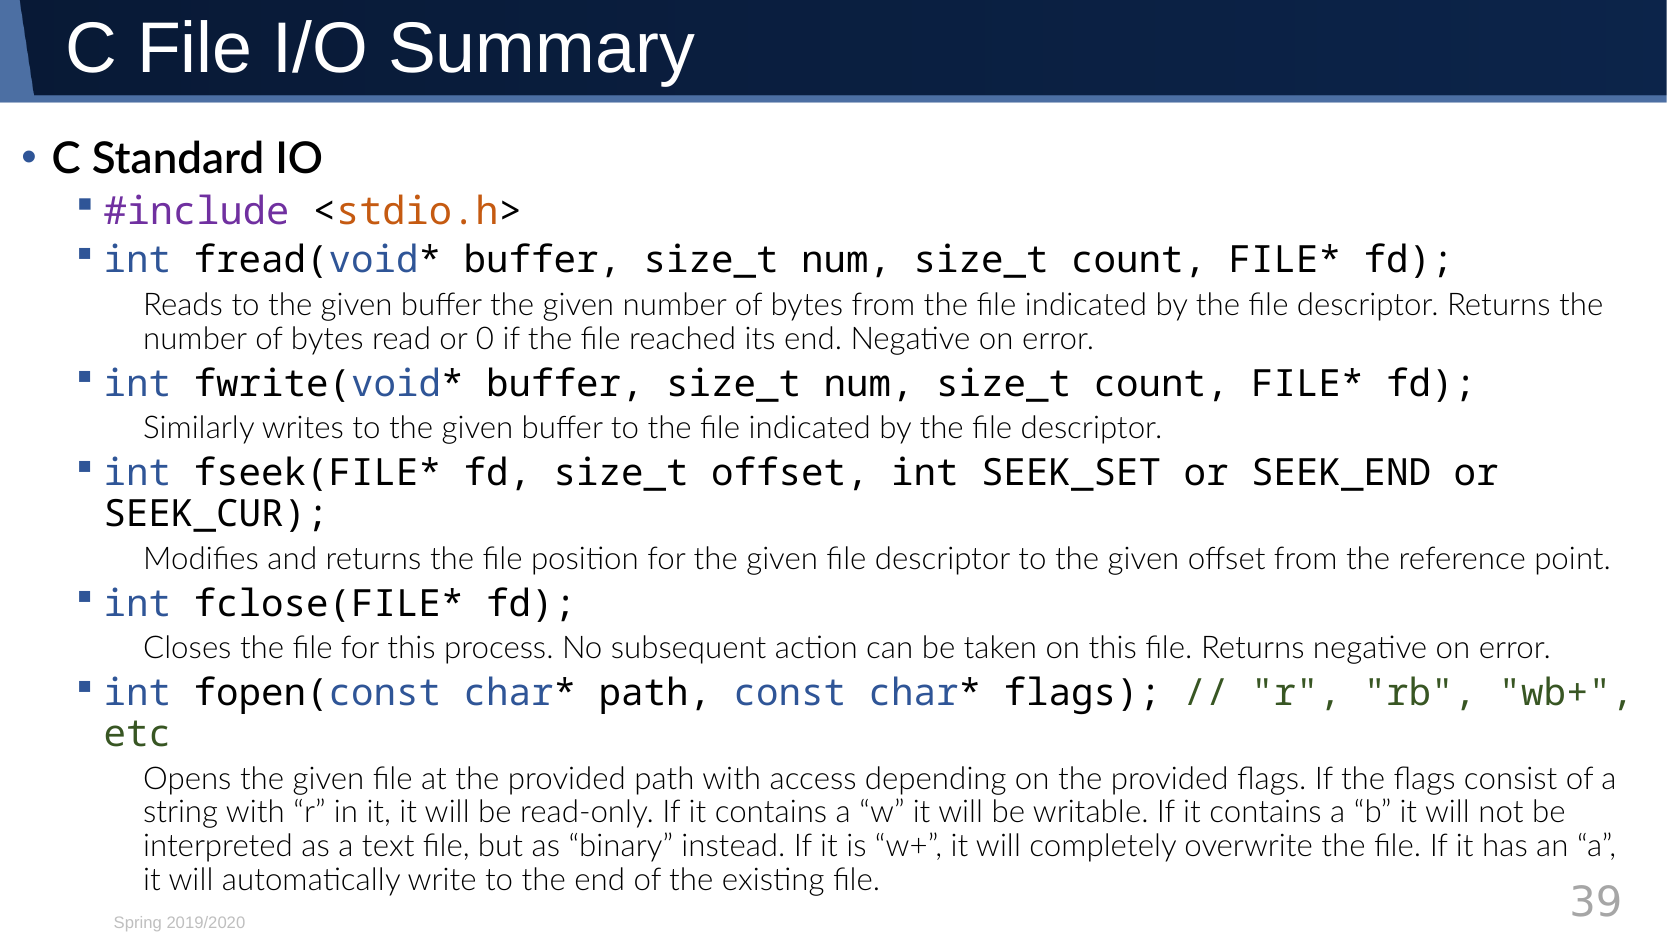

# C File I/O Summary
C Standard IO
#include <stdio.h>
int fread(void* buffer, size_t num, size_t count, FILE* fd);
Reads to the given buffer the given number of bytes from the file indicated by the file descriptor. Returns the number of bytes read or 0 if the file reached its end. Negative on error.
int fwrite(void* buffer, size_t num, size_t count, FILE* fd);
Similarly writes to the given buffer to the file indicated by the file descriptor.
int fseek(FILE* fd, size_t offset, int SEEK_SET or SEEK_END or SEEK_CUR);
Modifies and returns the file position for the given file descriptor to the given offset from the reference point.
int fclose(FILE* fd);
Closes the file for this process. No subsequent action can be taken on this file. Returns negative on error.
int fopen(const char* path, const char* flags); // "r", "rb", "wb+", etc
Opens the given file at the provided path with access depending on the provided flags. If the flags consist of a string with “r” in it, it will be read-only. If it contains a “w” it will be writable. If it contains a “b” it will not be interpreted as a text file, but as “binary” instead. If it is “w+”, it will completely overwrite the file. If it has an “a”, it will automatically write to the end of the existing file.

Spring 2019/2020